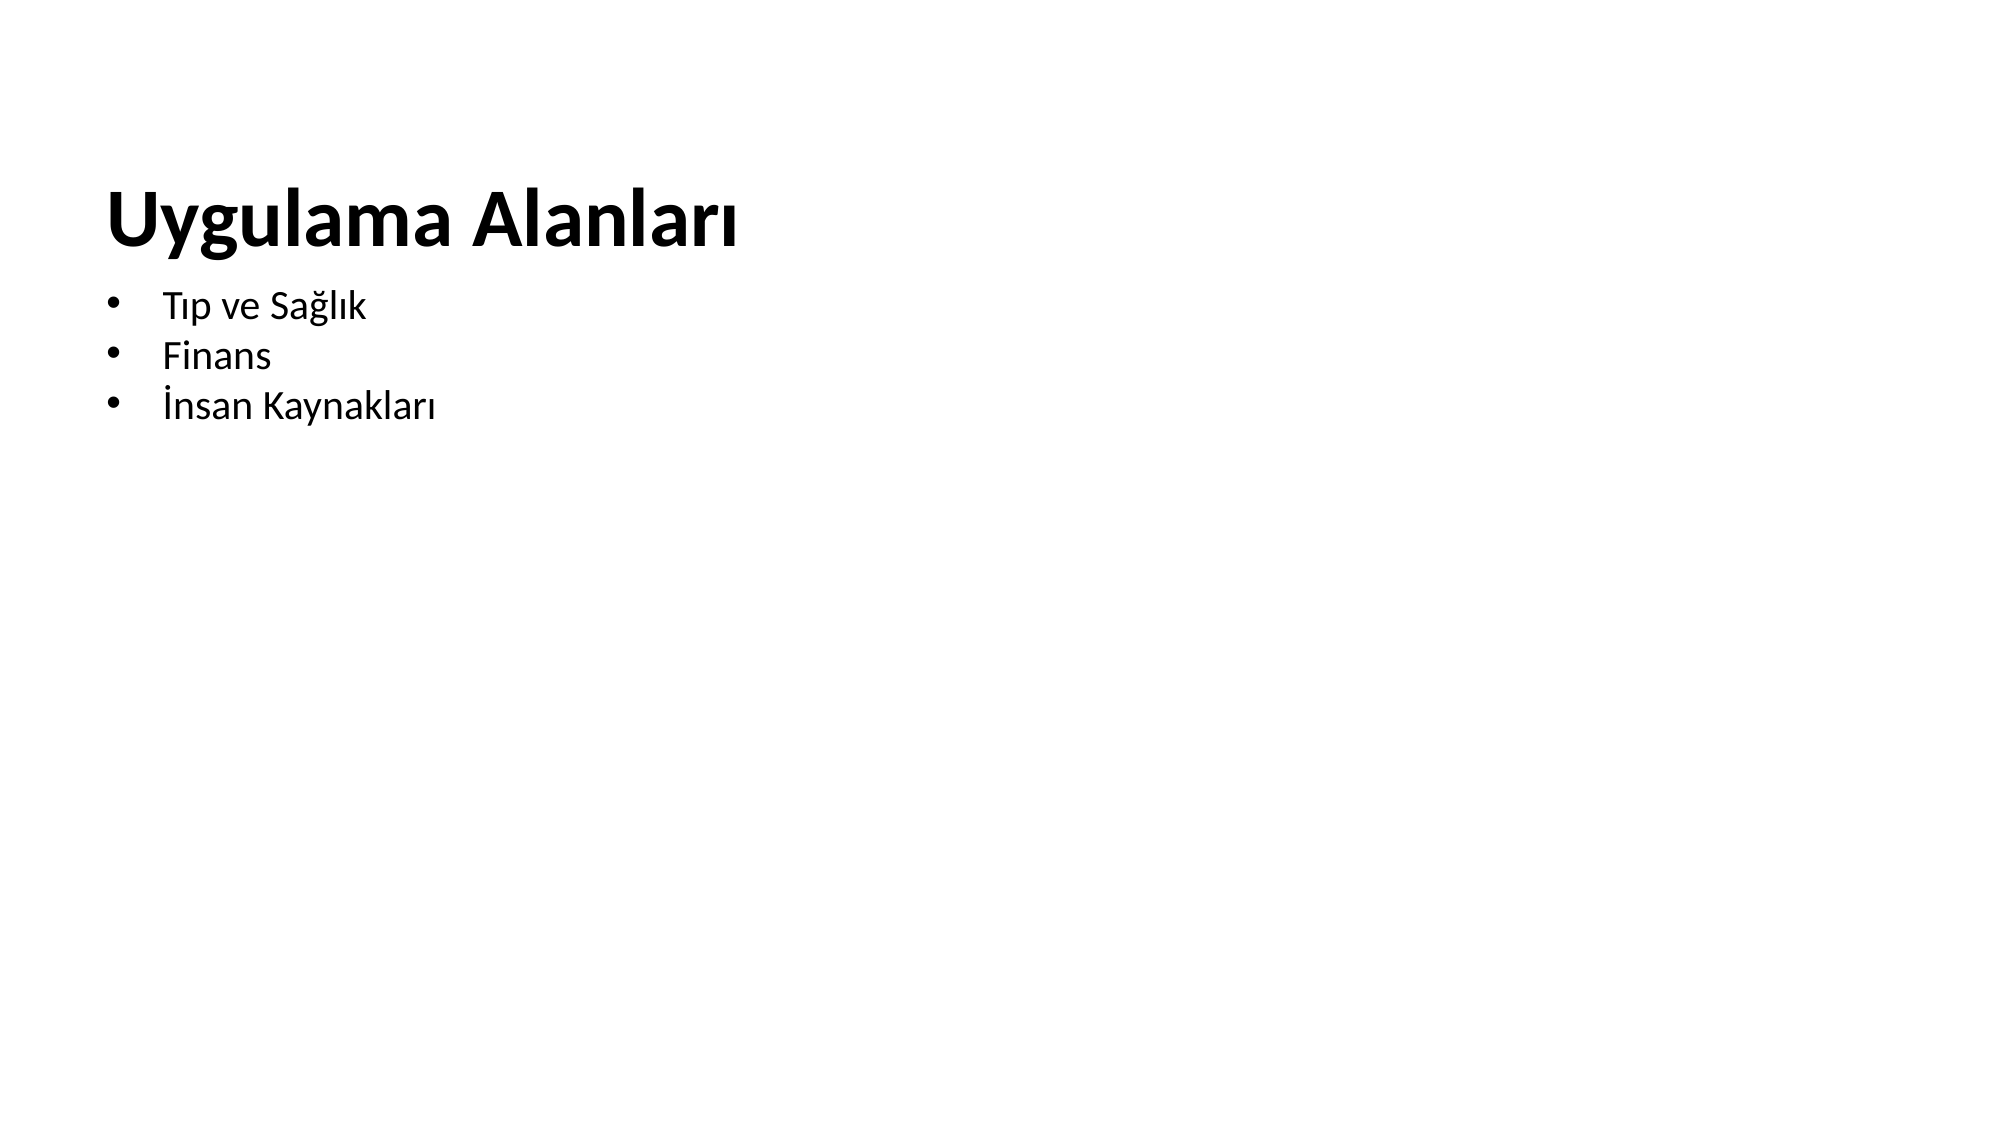

# Uygulama Alanları

Tıp ve Sağlık
Finans
İnsan Kaynakları